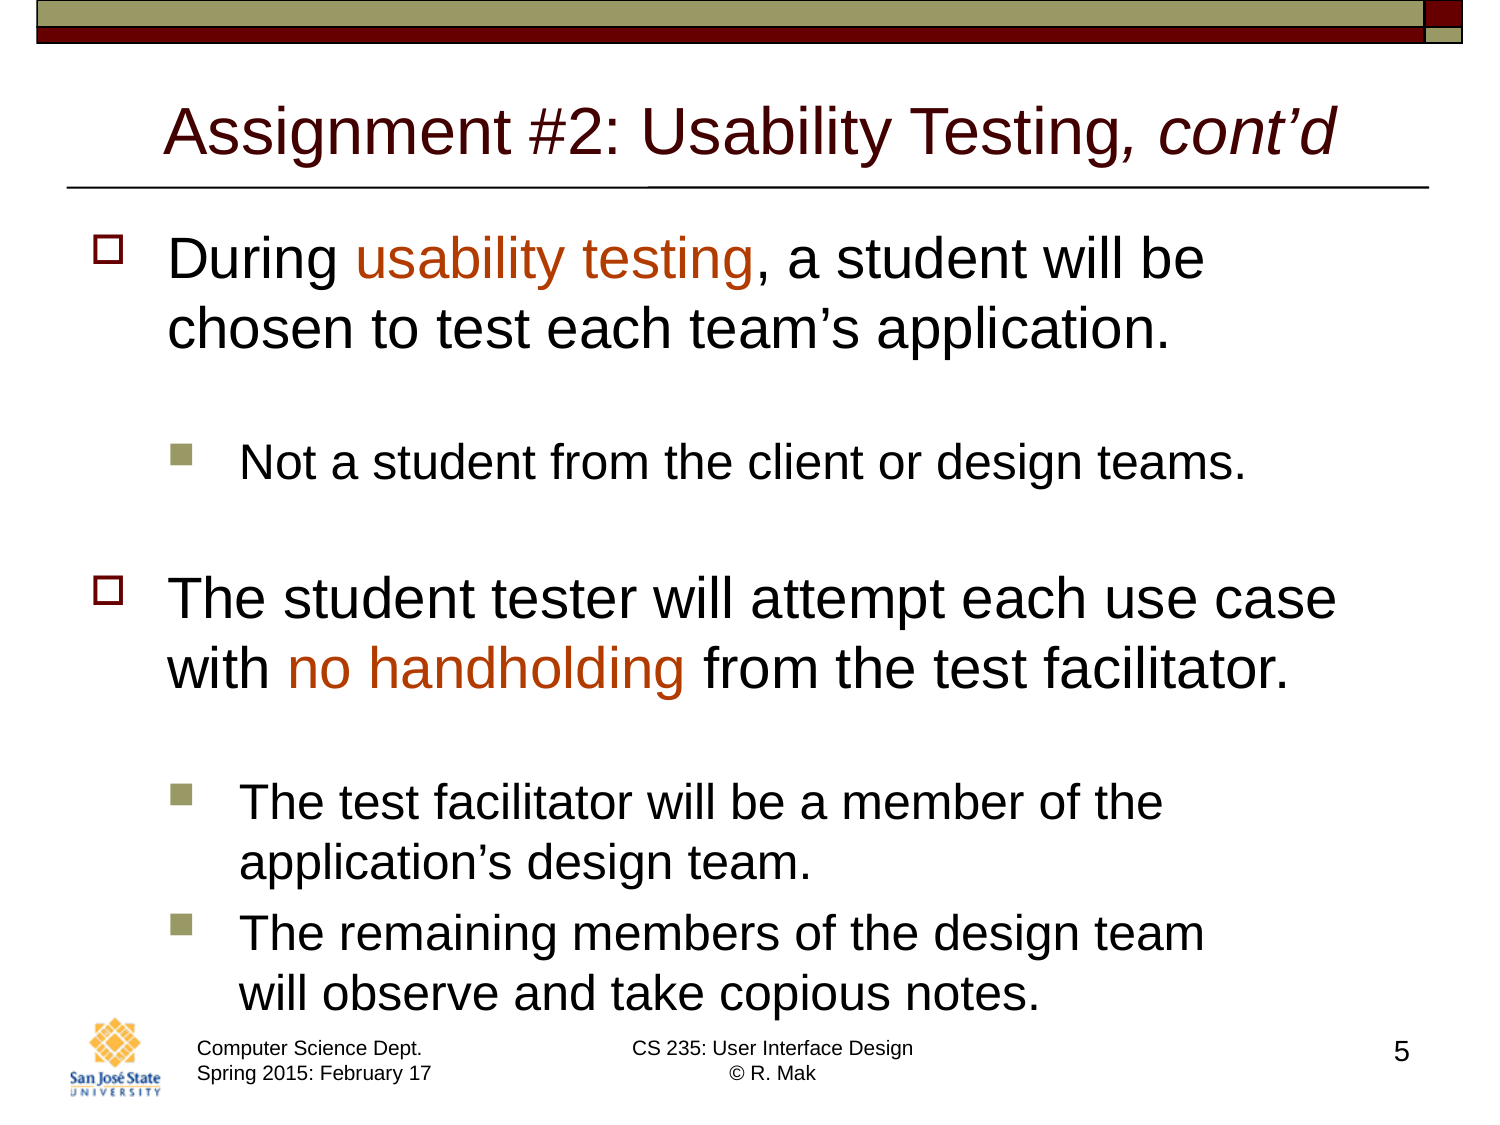

# Assignment #2: Usability Testing, cont’d
During usability testing, a student will be chosen to test each team’s application.

Not a student from the client or design teams.

The student tester will attempt each use case
with no handholding from the test facilitator.

The test facilitator will be a member of the application’s design team.
The remaining members of the design team
will observe and take copious notes.
5